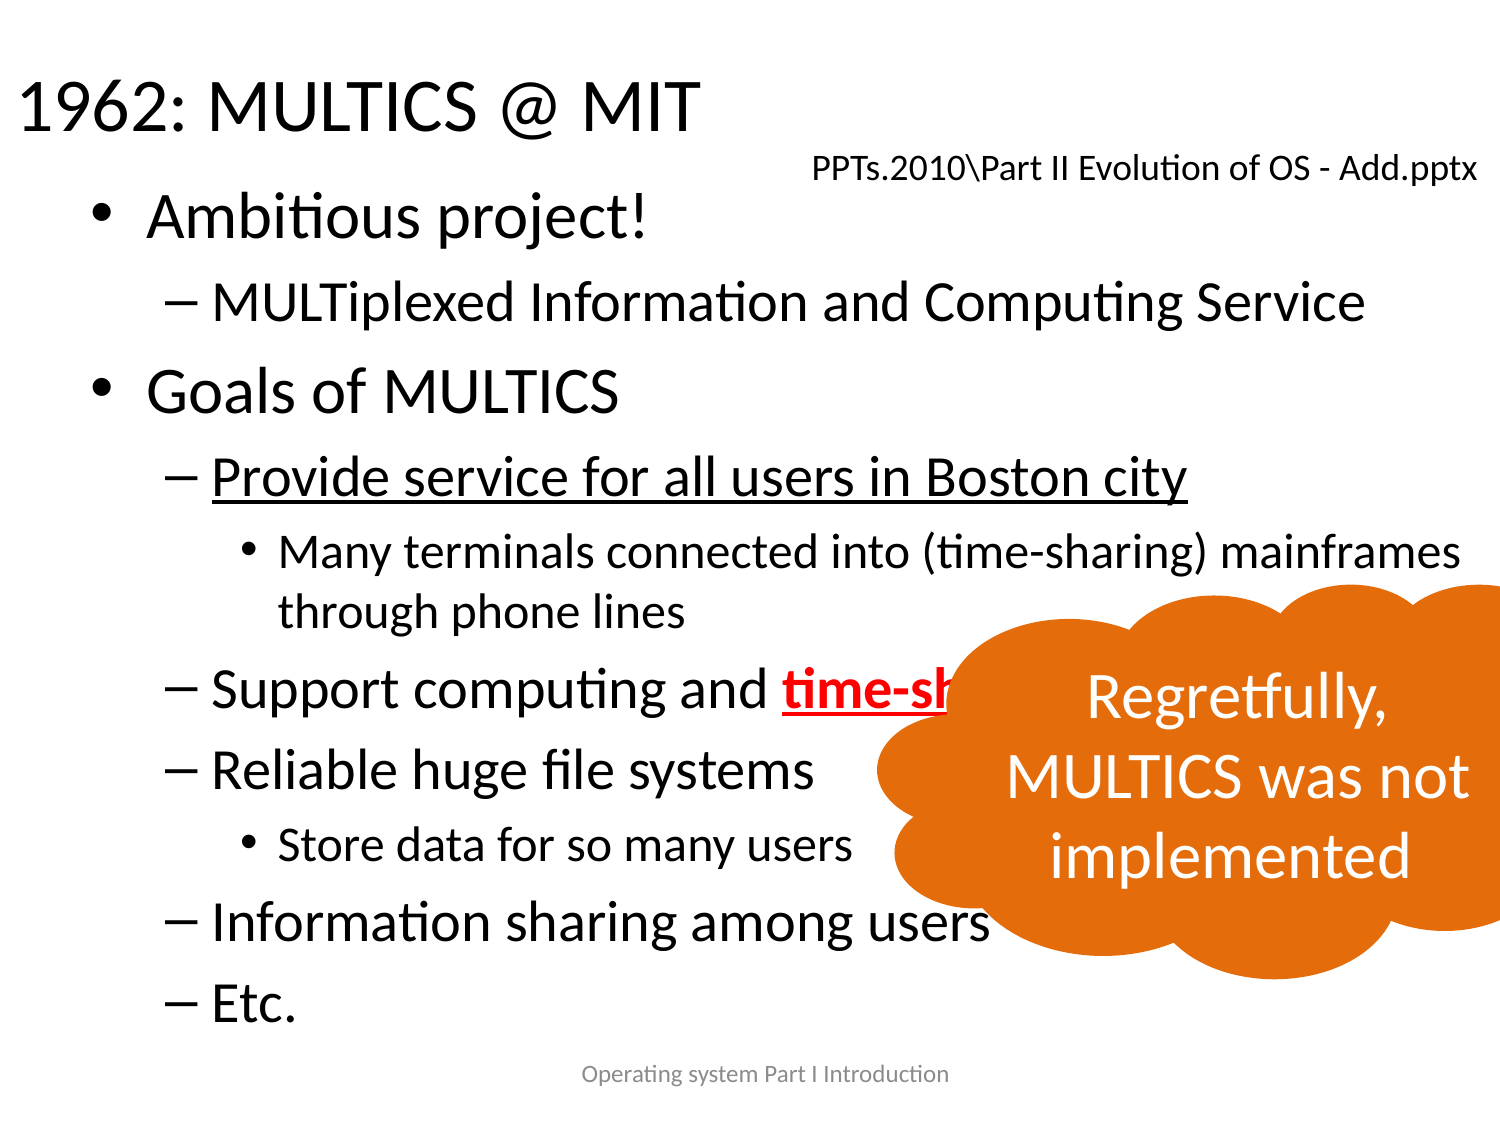

# 1962: MULTICS @ MIT
PPTs.2010\Part II Evolution of OS - Add.pptx
Ambitious project!
MULTiplexed Information and Computing Service
Goals of MULTICS
Provide service for all users in Boston city
Many terminals connected into (time-sharing) mainframes through phone lines
Support computing and time-sharing
Reliable huge file systems
Store data for so many users
Information sharing among users
Etc.
Regretfully, MULTICS was not implemented
Operating system Part I Introduction